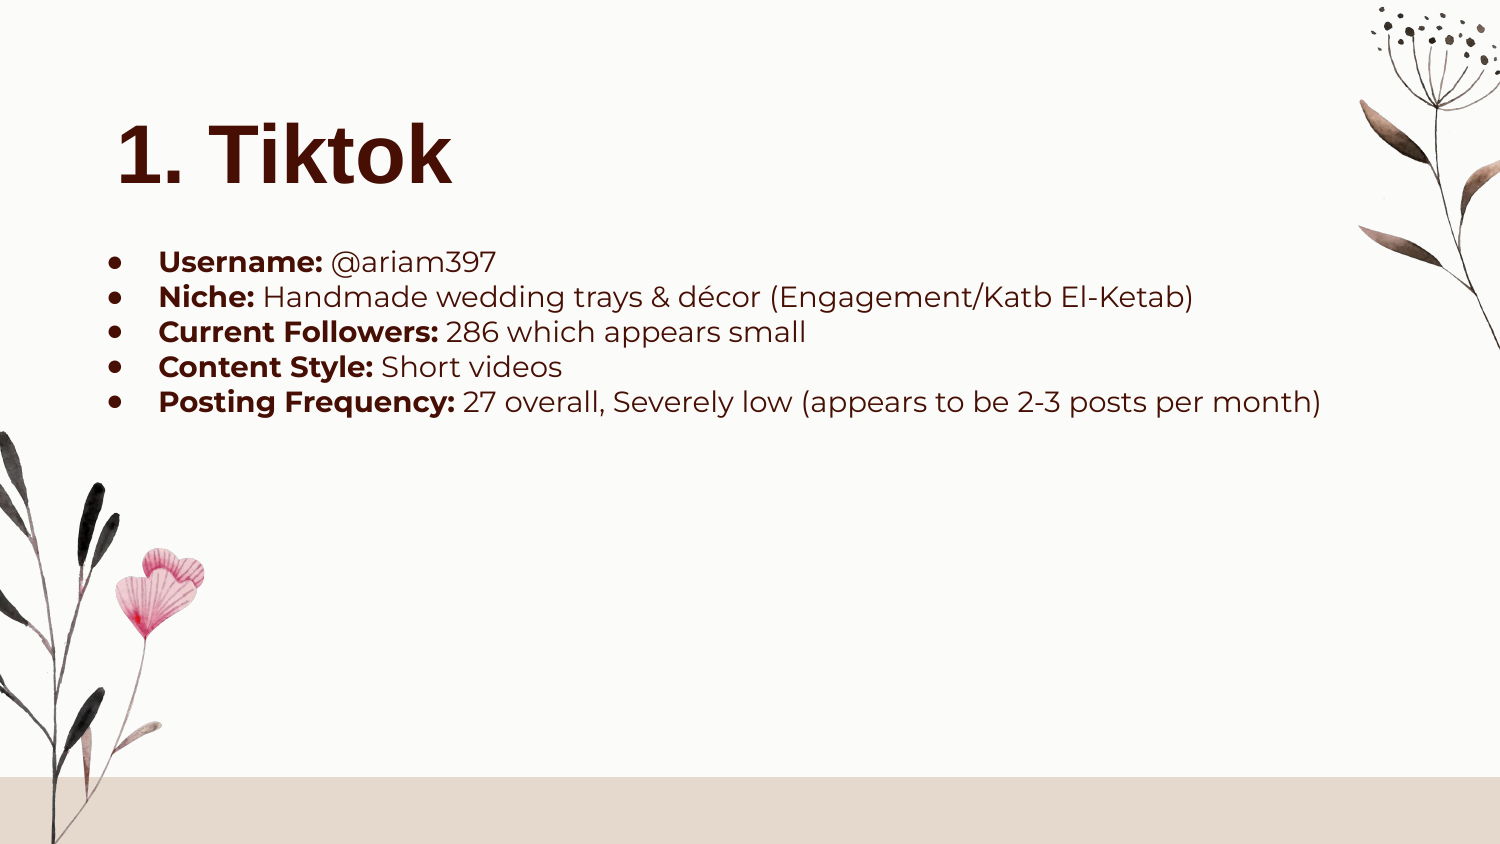

# 1. Tiktok
Username: @ariam397
Niche: Handmade wedding trays & décor (Engagement/Katb El-Ketab)
Current Followers: 286 which appears small
Content Style: Short videos
Posting Frequency: 27 overall, Severely low (appears to be 2-3 posts per month)